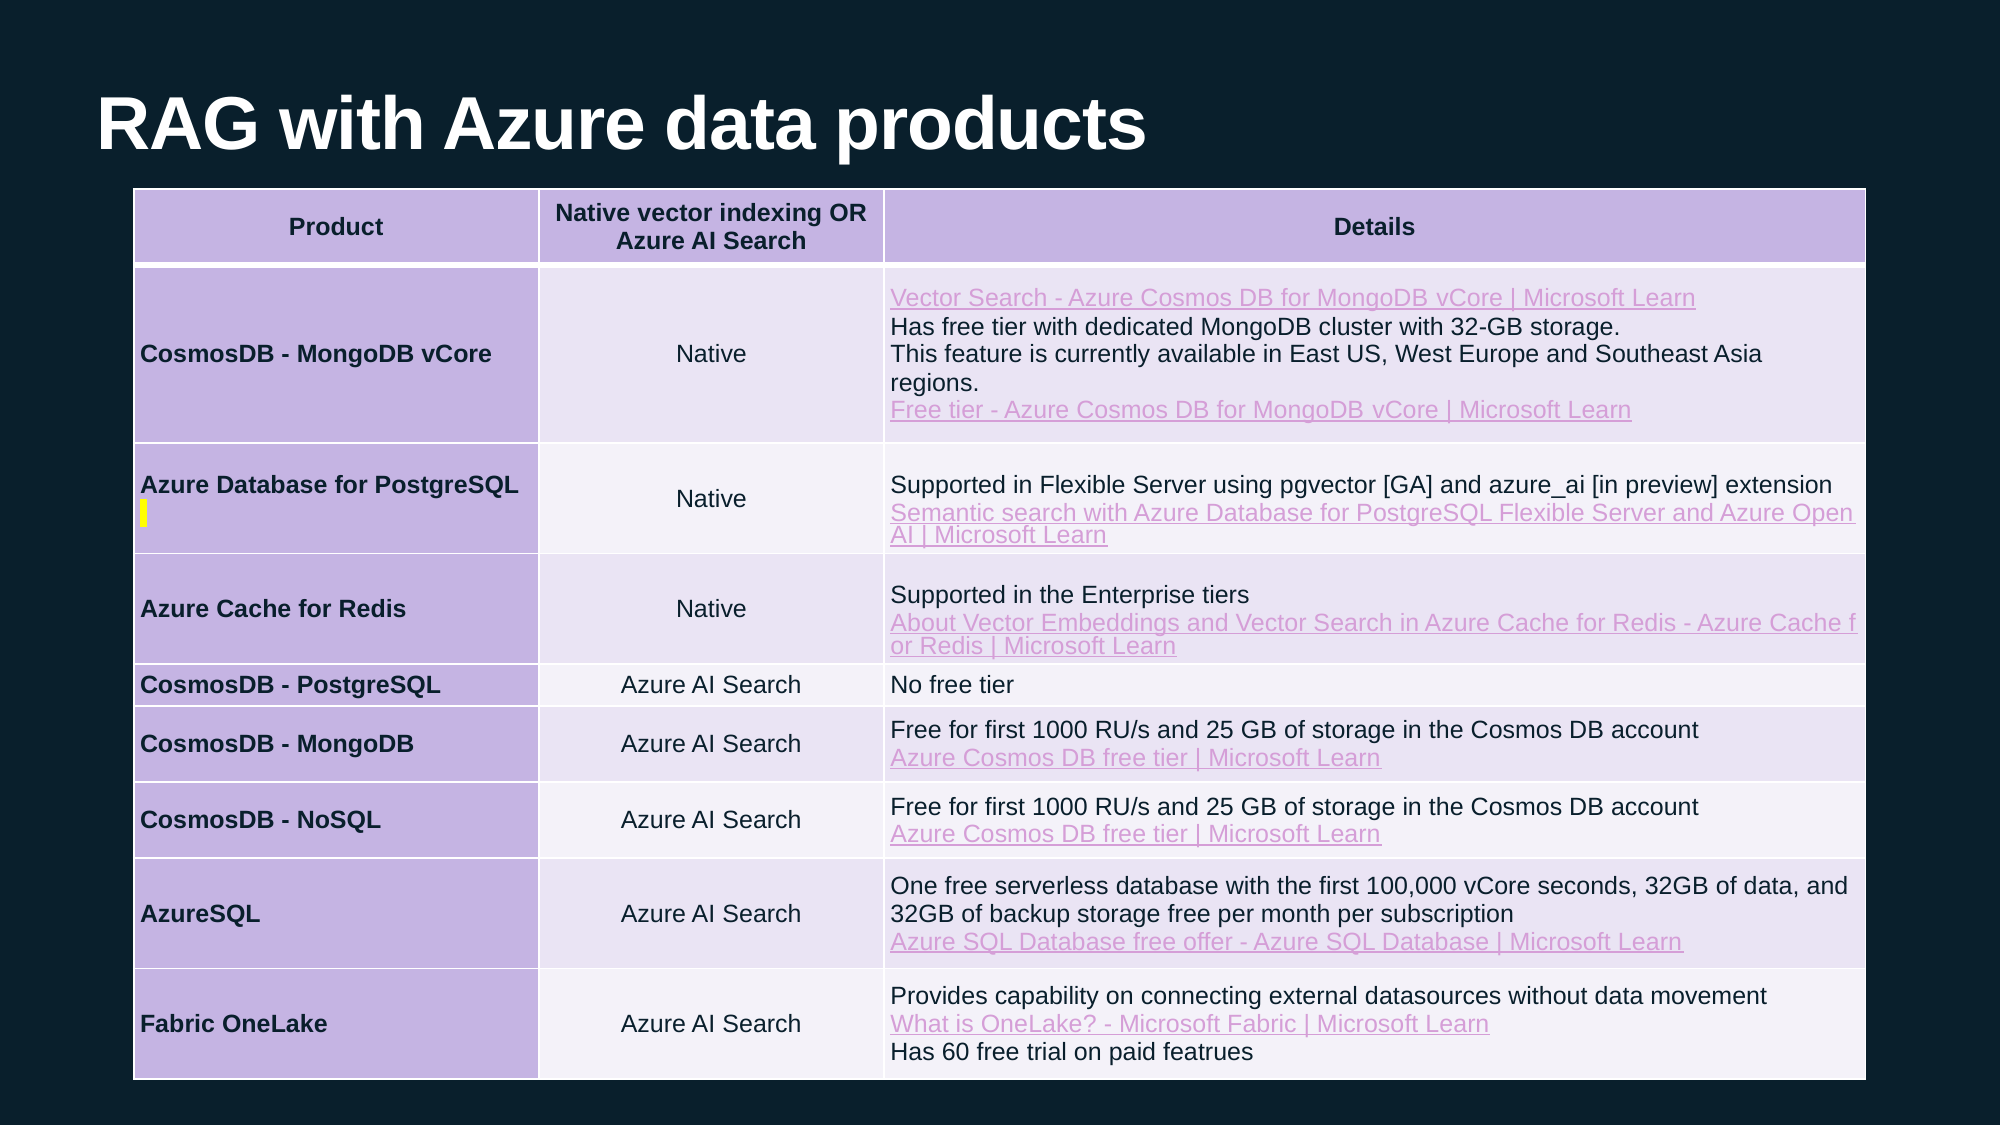

# RAG with Azure data products
| Product | Native vector indexing OR Azure AI Search | Details |
| --- | --- | --- |
| CosmosDB - MongoDB vCore | Native | Vector Search - Azure Cosmos DB for MongoDB vCore | Microsoft Learn Has free tier with dedicated MongoDB cluster with 32-GB storage. This feature is currently available in East US, West Europe and Southeast Asia regions. Free tier - Azure Cosmos DB for MongoDB vCore | Microsoft Learn |
| Azure Database for PostgreSQL | Native | Supported in Flexible Server using pgvector [GA] and azure\_ai [in preview] extension Semantic search with Azure Database for PostgreSQL Flexible Server and Azure OpenAI | Microsoft Learn |
| Azure Cache for Redis | Native | Supported in the Enterprise tiers             About Vector Embeddings and Vector Search in Azure Cache for Redis - Azure Cache for Redis | Microsoft Learn |
| CosmosDB - PostgreSQL | Azure AI Search | No free tier |
| CosmosDB - MongoDB | Azure AI Search | Free for first 1000 RU/s and 25 GB of storage in the Cosmos DB account Azure Cosmos DB free tier | Microsoft Learn |
| CosmosDB - NoSQL | Azure AI Search | Free for first 1000 RU/s and 25 GB of storage in the Cosmos DB account Azure Cosmos DB free tier | Microsoft Learn |
| AzureSQL | Azure AI Search | One free serverless database with the first 100,000 vCore seconds, 32GB of data, and 32GB of backup storage free per month per subscription Azure SQL Database free offer - Azure SQL Database | Microsoft Learn |
| Fabric OneLake | Azure AI Search | Provides capability on connecting external datasources without data movement What is OneLake? - Microsoft Fabric | Microsoft Learn Has 60 free trial on paid featrues |